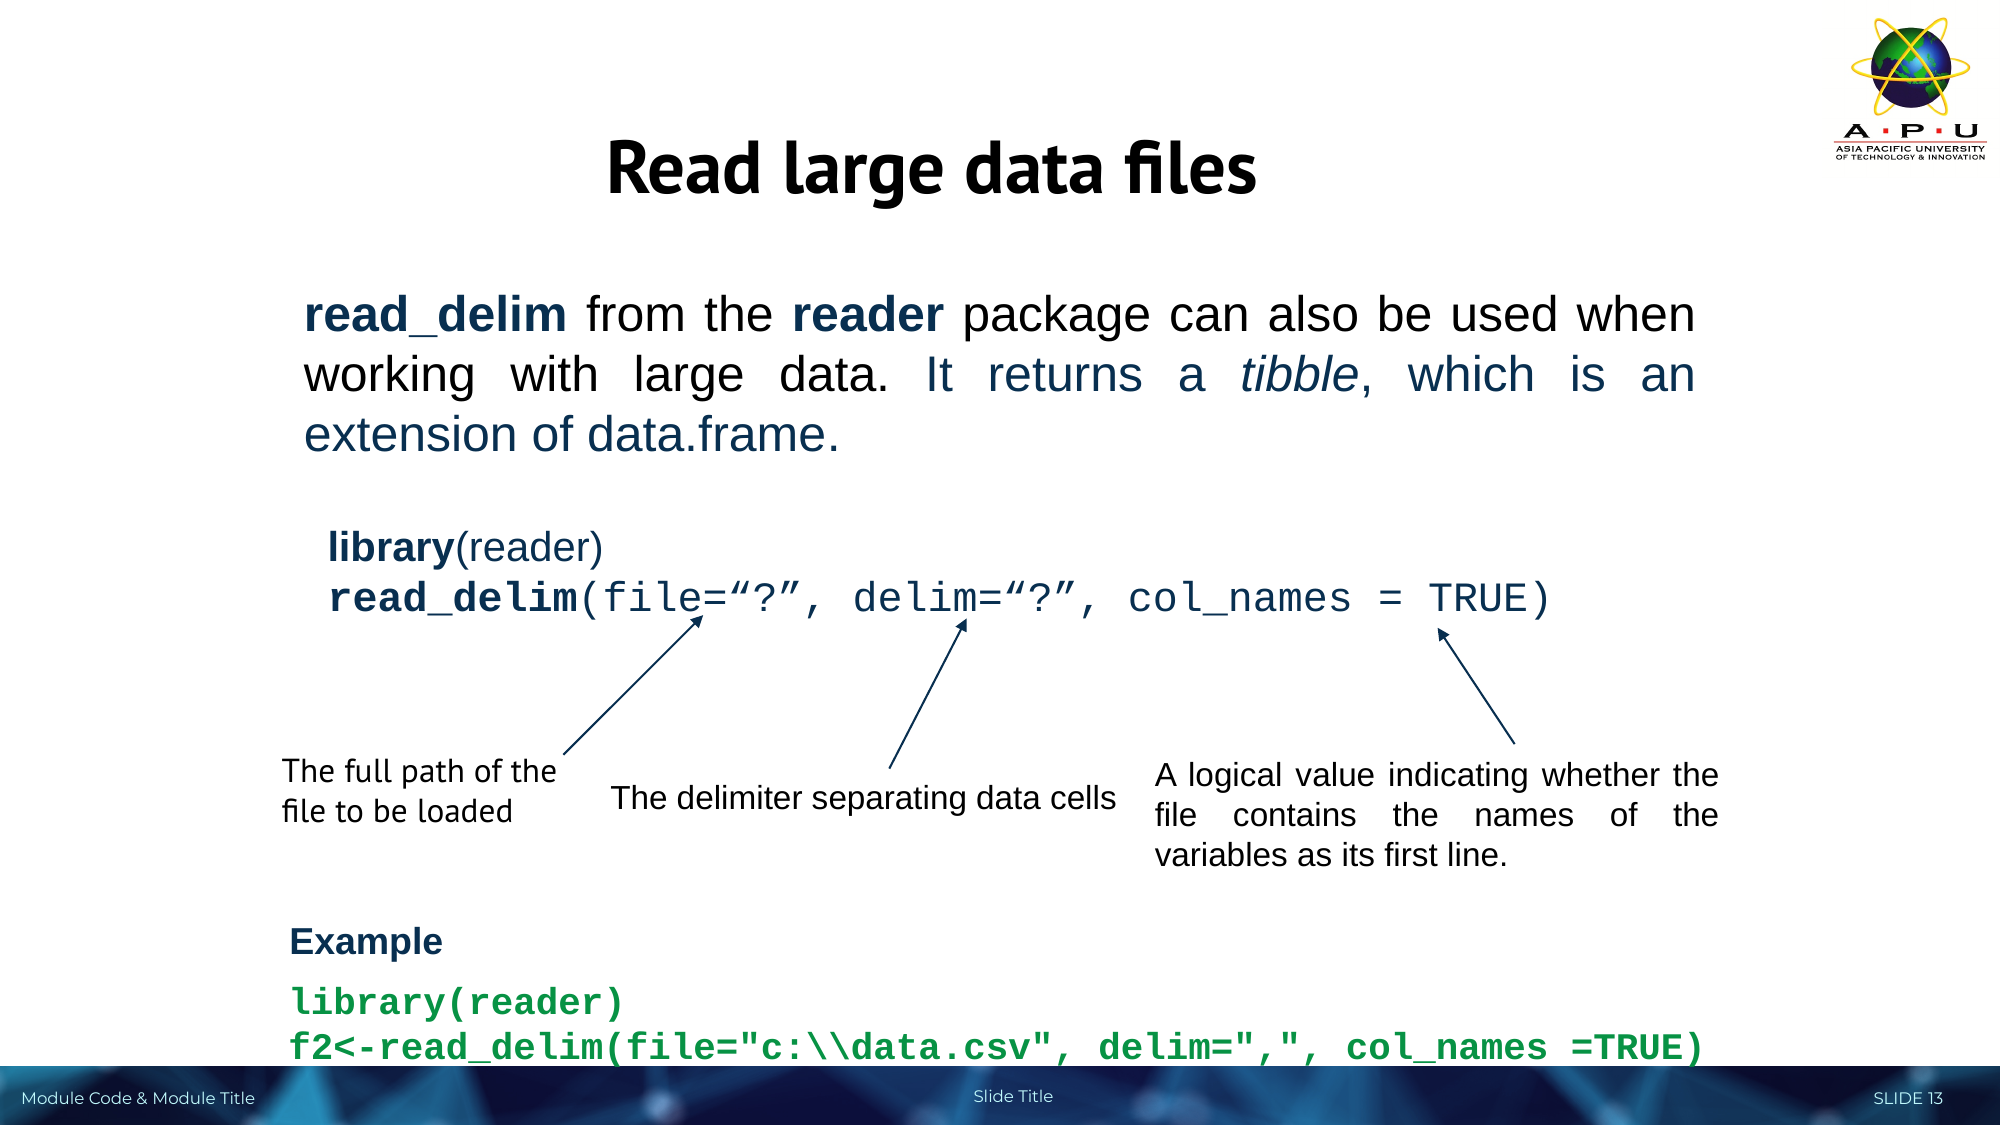

Read large data files
read_delim from the reader package can also be used when working with large data. It returns a tibble, which is an extension of data.frame.
library(reader)
read_delim(file=“?”, delim=“?”, col_names = TRUE)
The full path of the file to be loaded
A logical value indicating whether the file contains the names of the variables as its first line.
The delimiter separating data cells
Example
library(reader)
f2<-read_delim(file="c:\\data.csv", delim=",", col_names =TRUE)